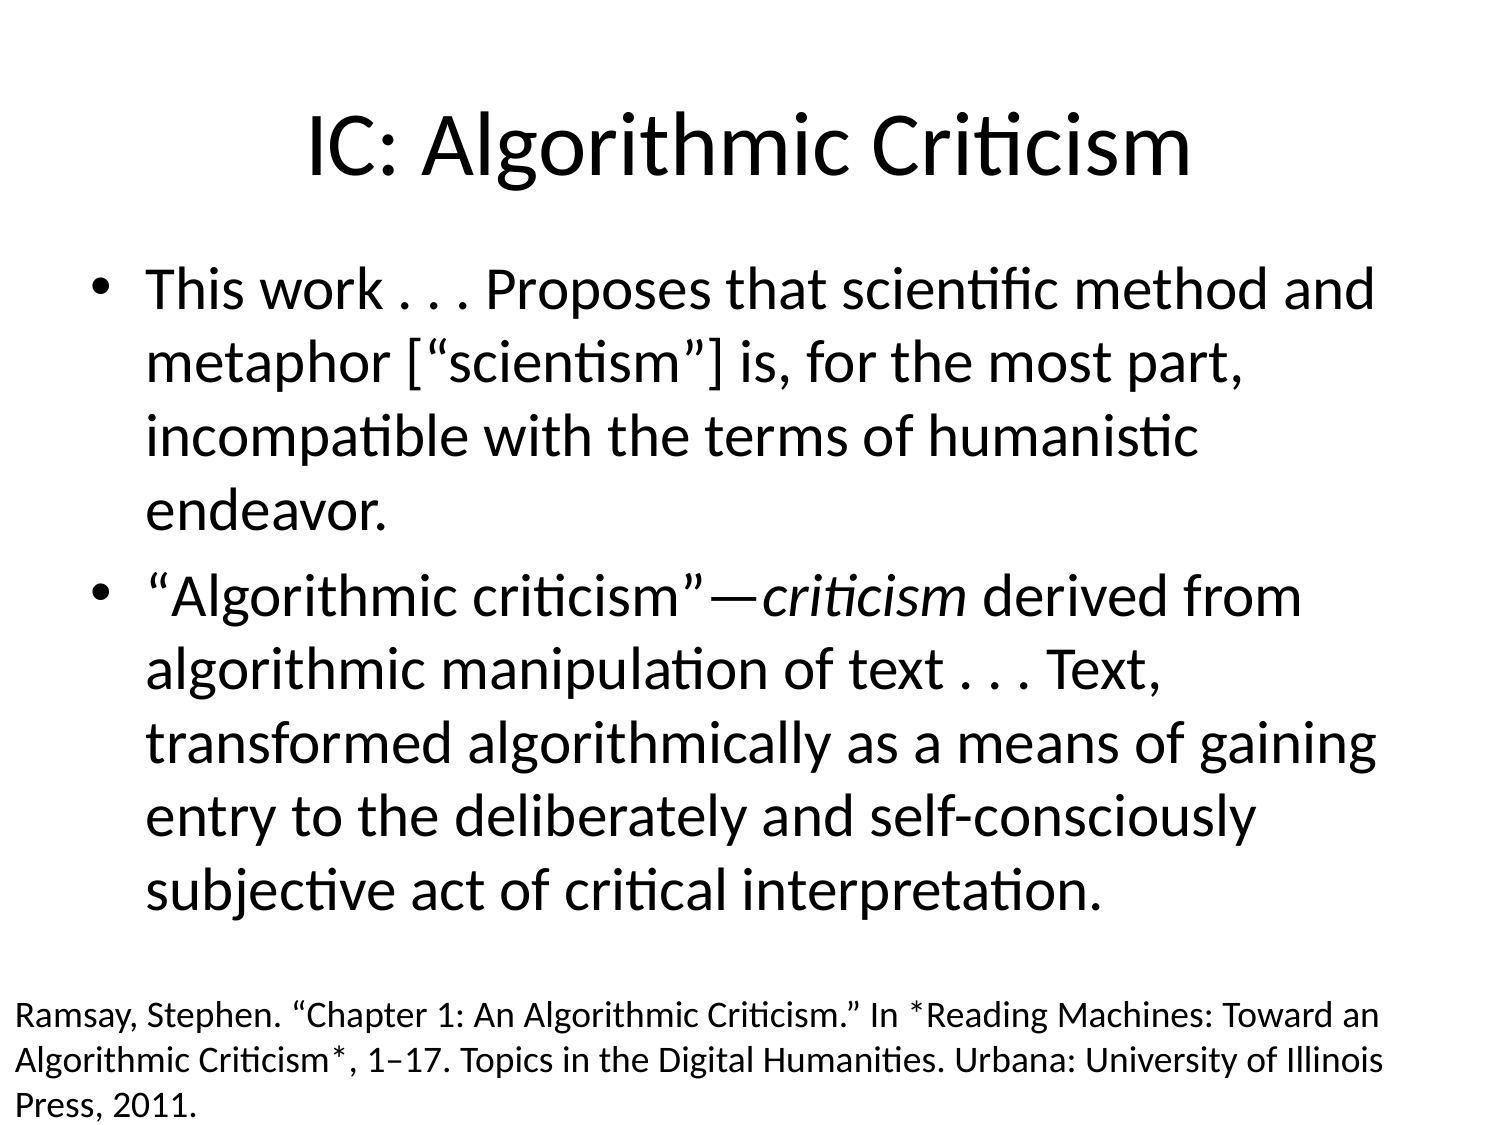

# IC: Algorithmic Criticism
This work . . . Proposes that scientific method and metaphor [“scientism”] is, for the most part, incompatible with the terms of humanistic endeavor.
“Algorithmic criticism”—criticism derived from algorithmic manipulation of text . . . Text, transformed algorithmically as a means of gaining entry to the deliberately and self-consciously subjective act of critical interpretation.
Ramsay, Stephen. “Chapter 1: An Algorithmic Criticism.” In *Reading Machines: Toward an Algorithmic Criticism*, 1–17. Topics in the Digital Humanities. Urbana: University of Illinois Press, 2011.